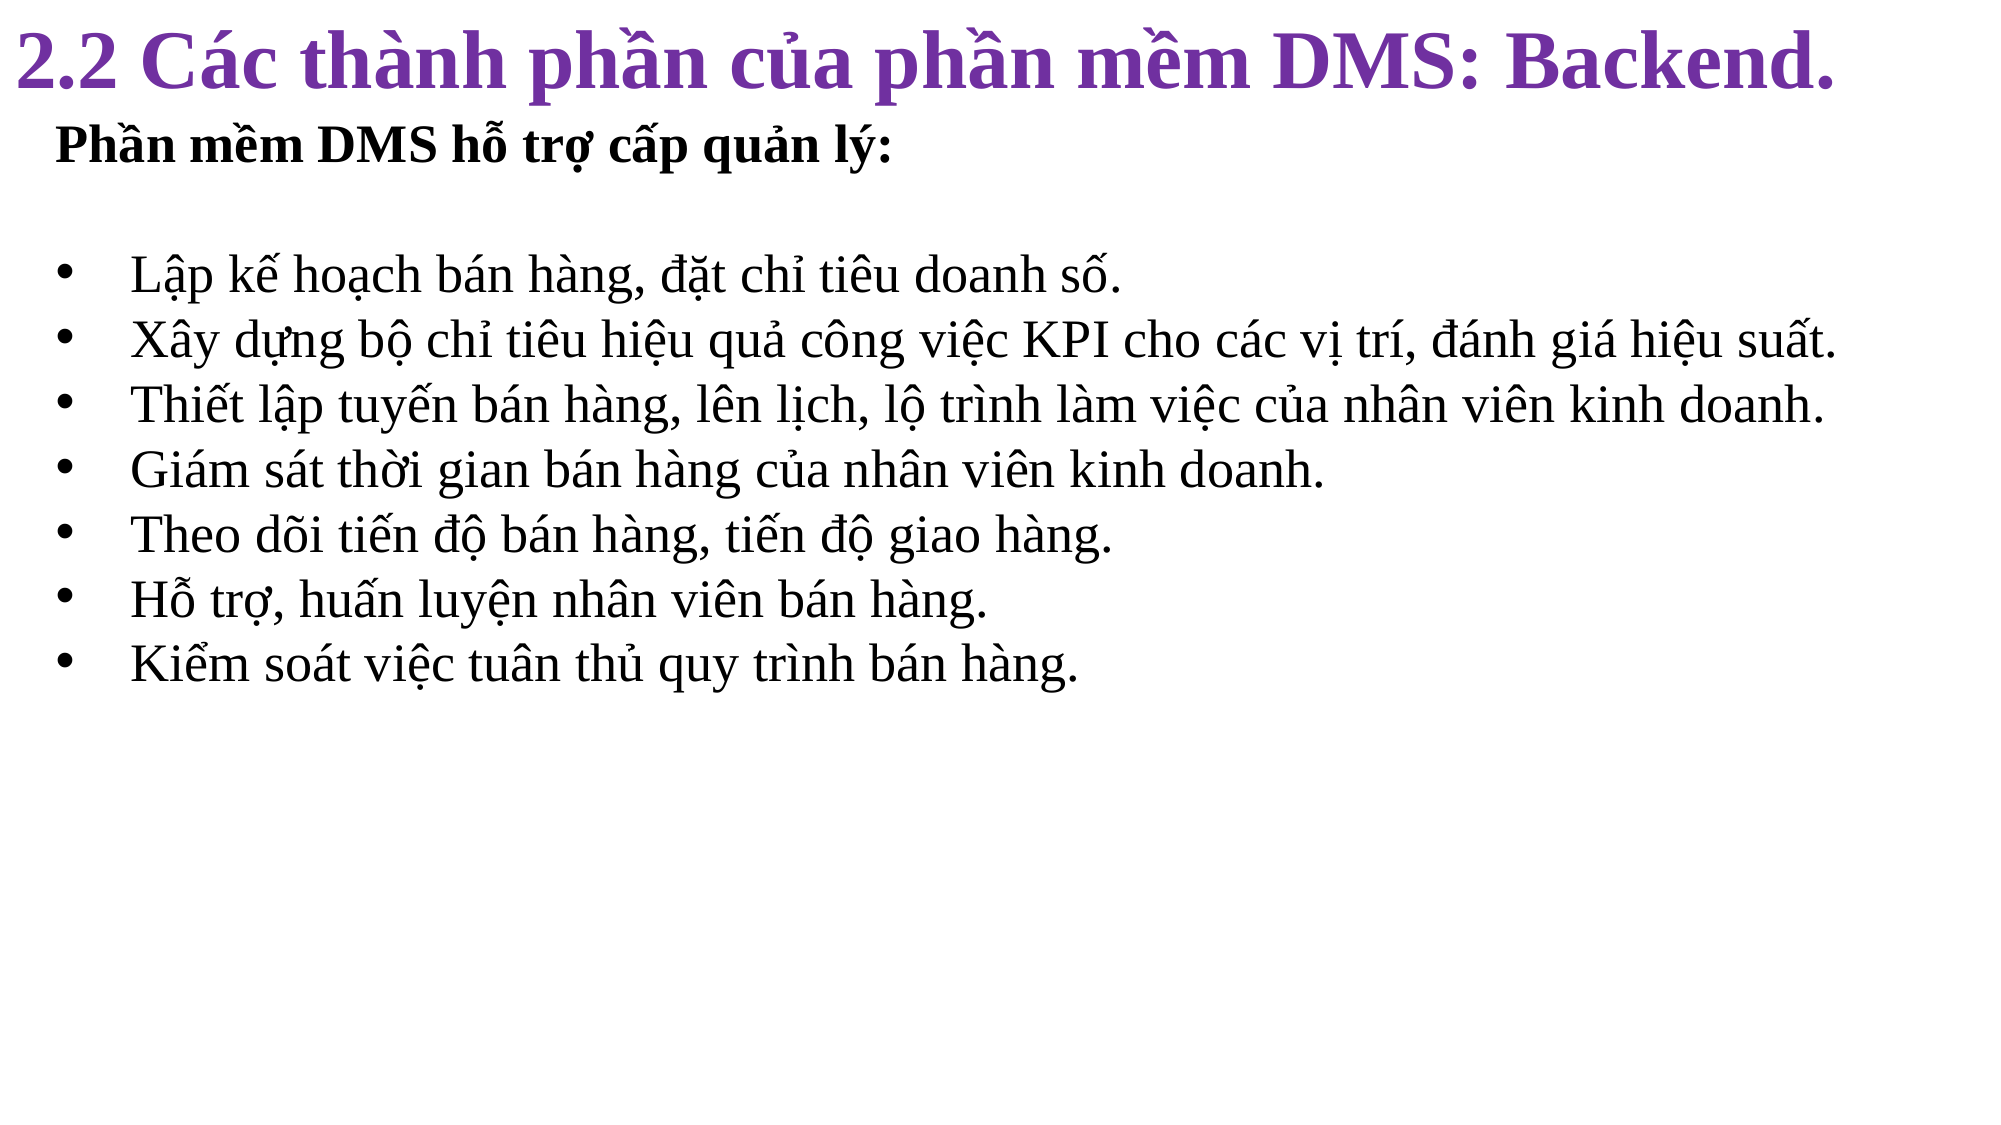

# 2.2 Các thành phần của phần mềm DMS: Backend.
Phần mềm DMS hỗ trợ cấp quản lý:

Lập kế hoạch bán hàng, đặt chỉ tiêu doanh số.
Xây dựng bộ chỉ tiêu hiệu quả công việc KPI cho các vị trí, đánh giá hiệu suất.
Thiết lập tuyến bán hàng, lên lịch, lộ trình làm việc của nhân viên kinh doanh.
Giám sát thời gian bán hàng của nhân viên kinh doanh.
Theo dõi tiến độ bán hàng, tiến độ giao hàng.
Hỗ trợ, huấn luyện nhân viên bán hàng.
Kiểm soát việc tuân thủ quy trình bán hàng.